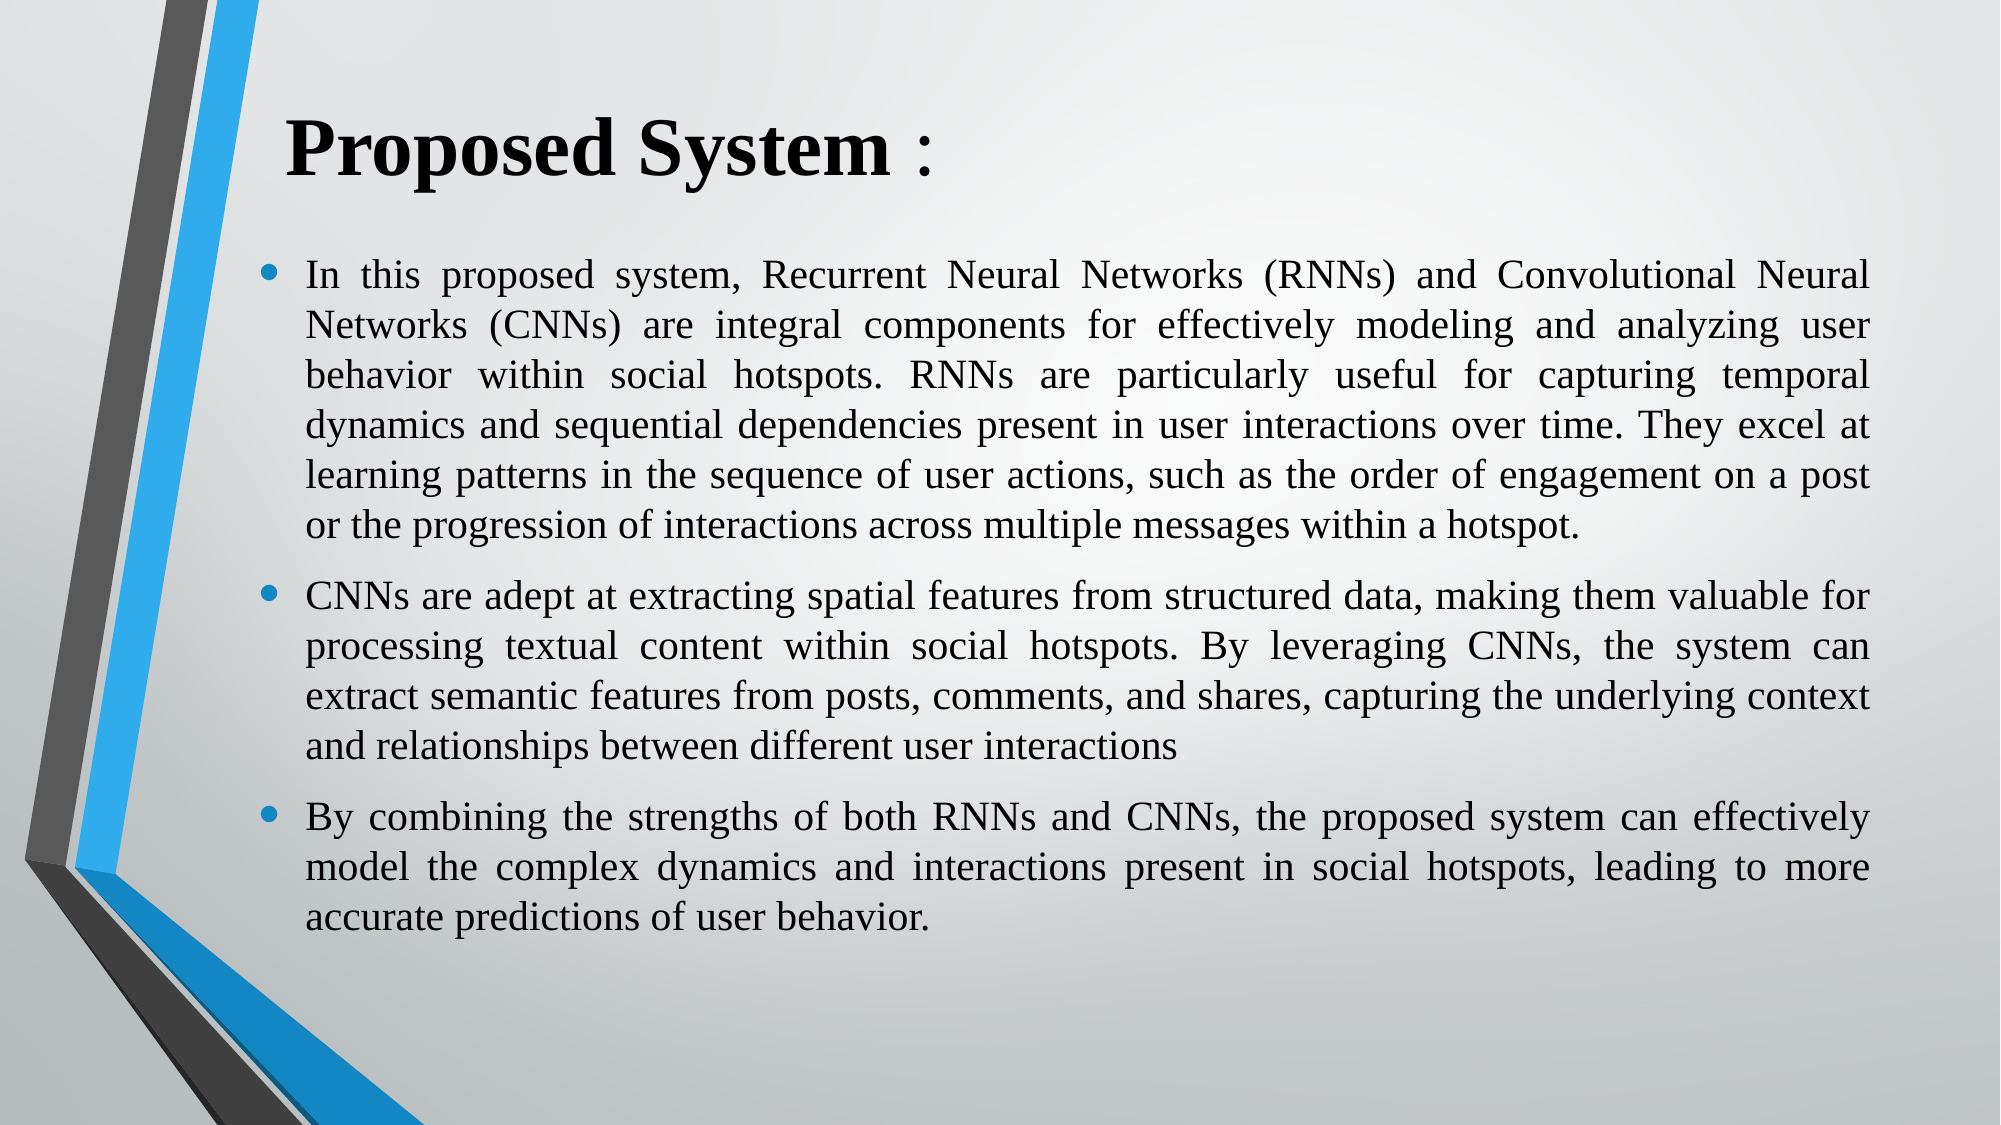

# Proposed System :
In this proposed system, Recurrent Neural Networks (RNNs) and Convolutional Neural Networks (CNNs) are integral components for effectively modeling and analyzing user behavior within social hotspots. RNNs are particularly useful for capturing temporal dynamics and sequential dependencies present in user interactions over time. They excel at learning patterns in the sequence of user actions, such as the order of engagement on a post or the progression of interactions across multiple messages within a hotspot.
CNNs are adept at extracting spatial features from structured data, making them valuable for processing textual content within social hotspots. By leveraging CNNs, the system can extract semantic features from posts, comments, and shares, capturing the underlying context and relationships between different user interactions.
By combining the strengths of both RNNs and CNNs, the proposed system can effectively model the complex dynamics and interactions present in social hotspots, leading to more accurate predictions of user behavior.